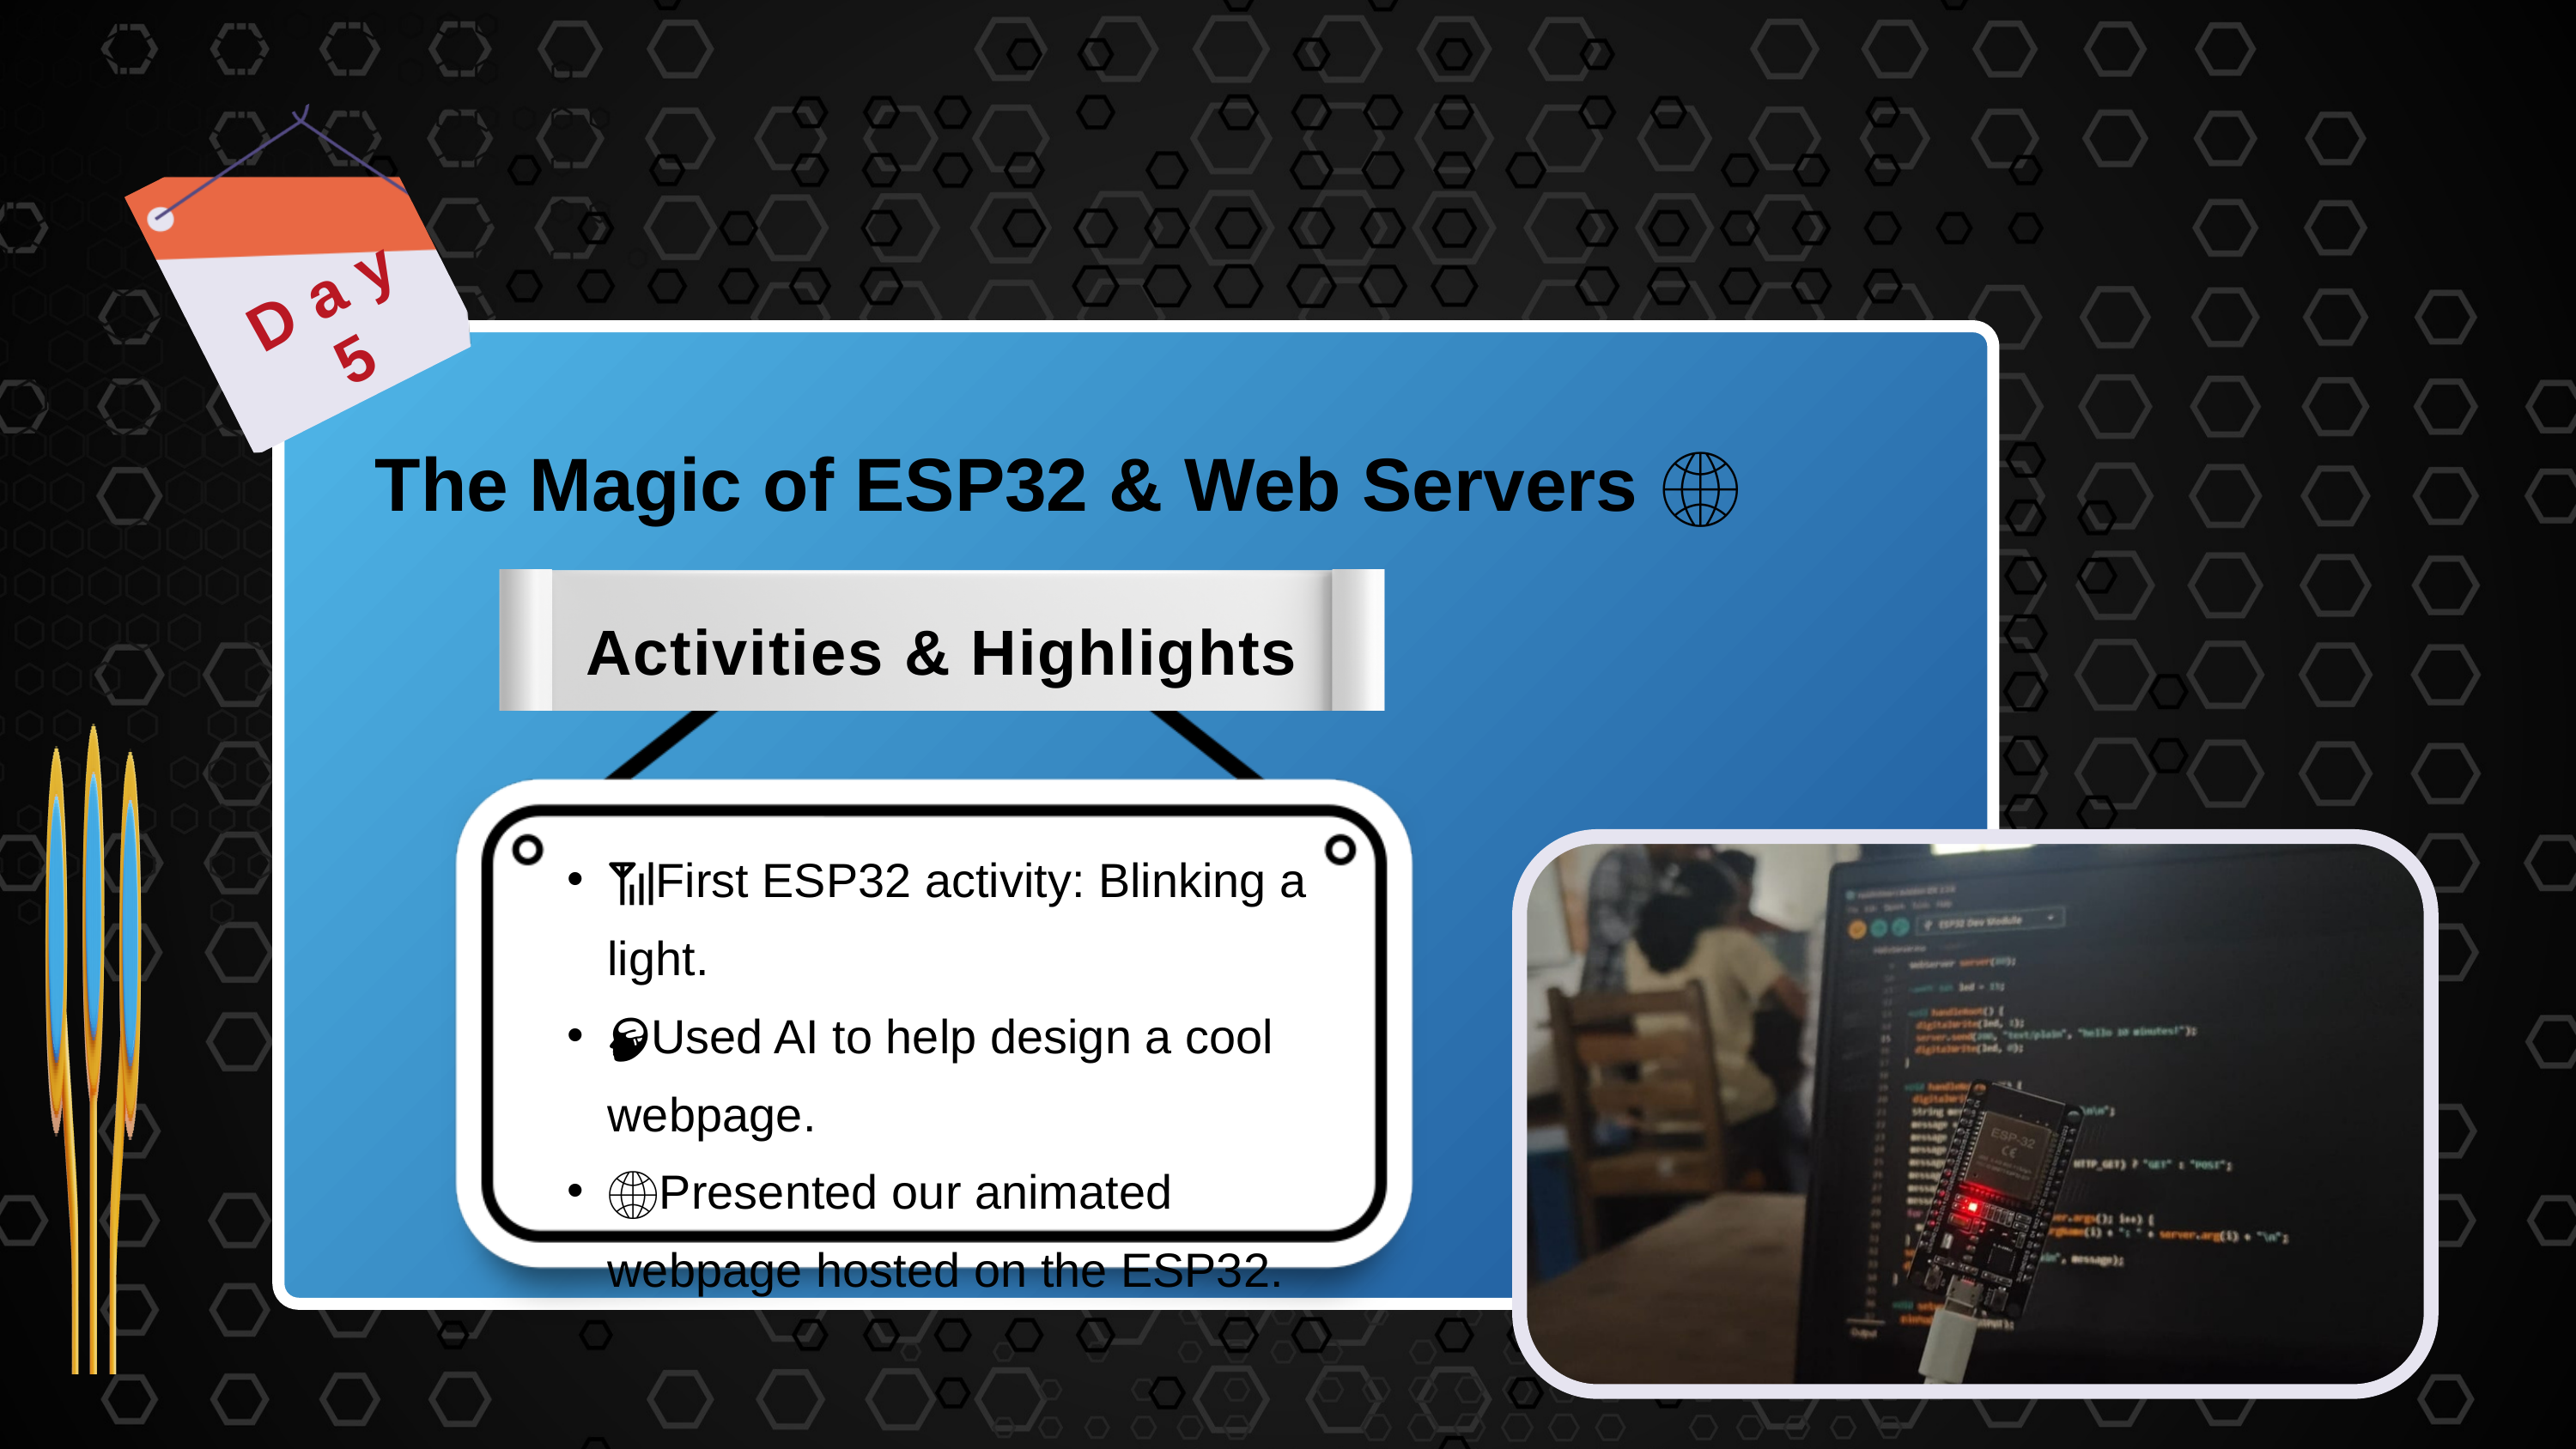

Day
5

The Magic of ESP32 & Web Servers 🌐

Activities & Highlights

📶First ESP32 activity: Blinking a light.
🧠Used AI to help design a cool webpage.
🌐Presented our animated webpage hosted on the ESP32.